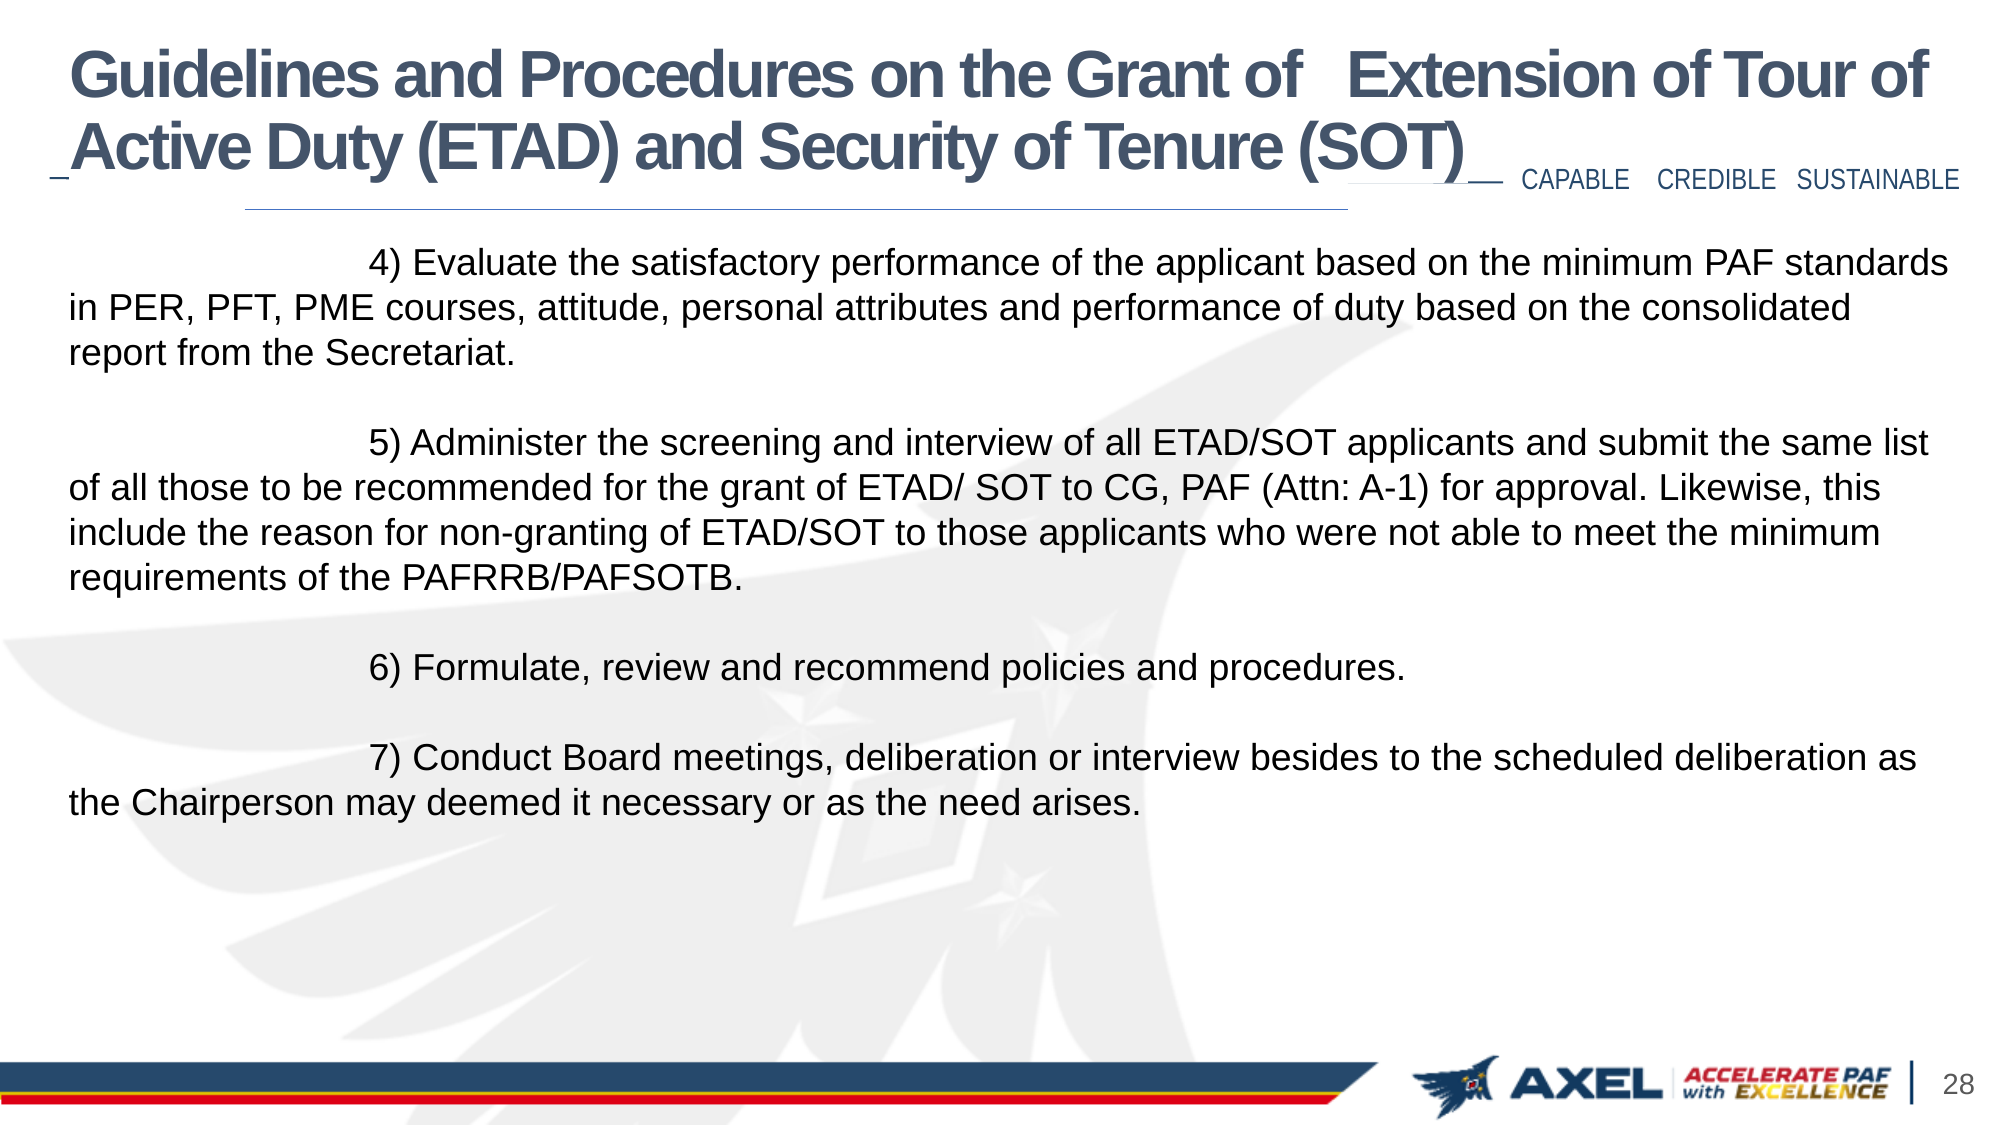

# Guidelines and Procedures on the Grant of   Extension of Tour of Active Duty (ETAD) and Security of Tenure (SOT)

 		4) Evaluate the satisfactory performance of the applicant based on the minimum PAF standards in PER, PFT, PME courses, attitude, personal attributes and performance of duty based on the consolidated report from the Secretariat.

		5) Administer the screening and interview of all ETAD/SOT applicants and submit the same list of all those to be recommended for the grant of ETAD/ SOT to CG, PAF (Attn: A-1) for approval. Likewise, this include the reason for non-granting of ETAD/SOT to those applicants who were not able to meet the minimum requirements of the PAFRRB/PAFSOTB.

		6) Formulate, review and recommend policies and procedures.

		7) Conduct Board meetings, deliberation or interview besides to the scheduled deliberation as the Chairperson may deemed it necessary or as the need arises.